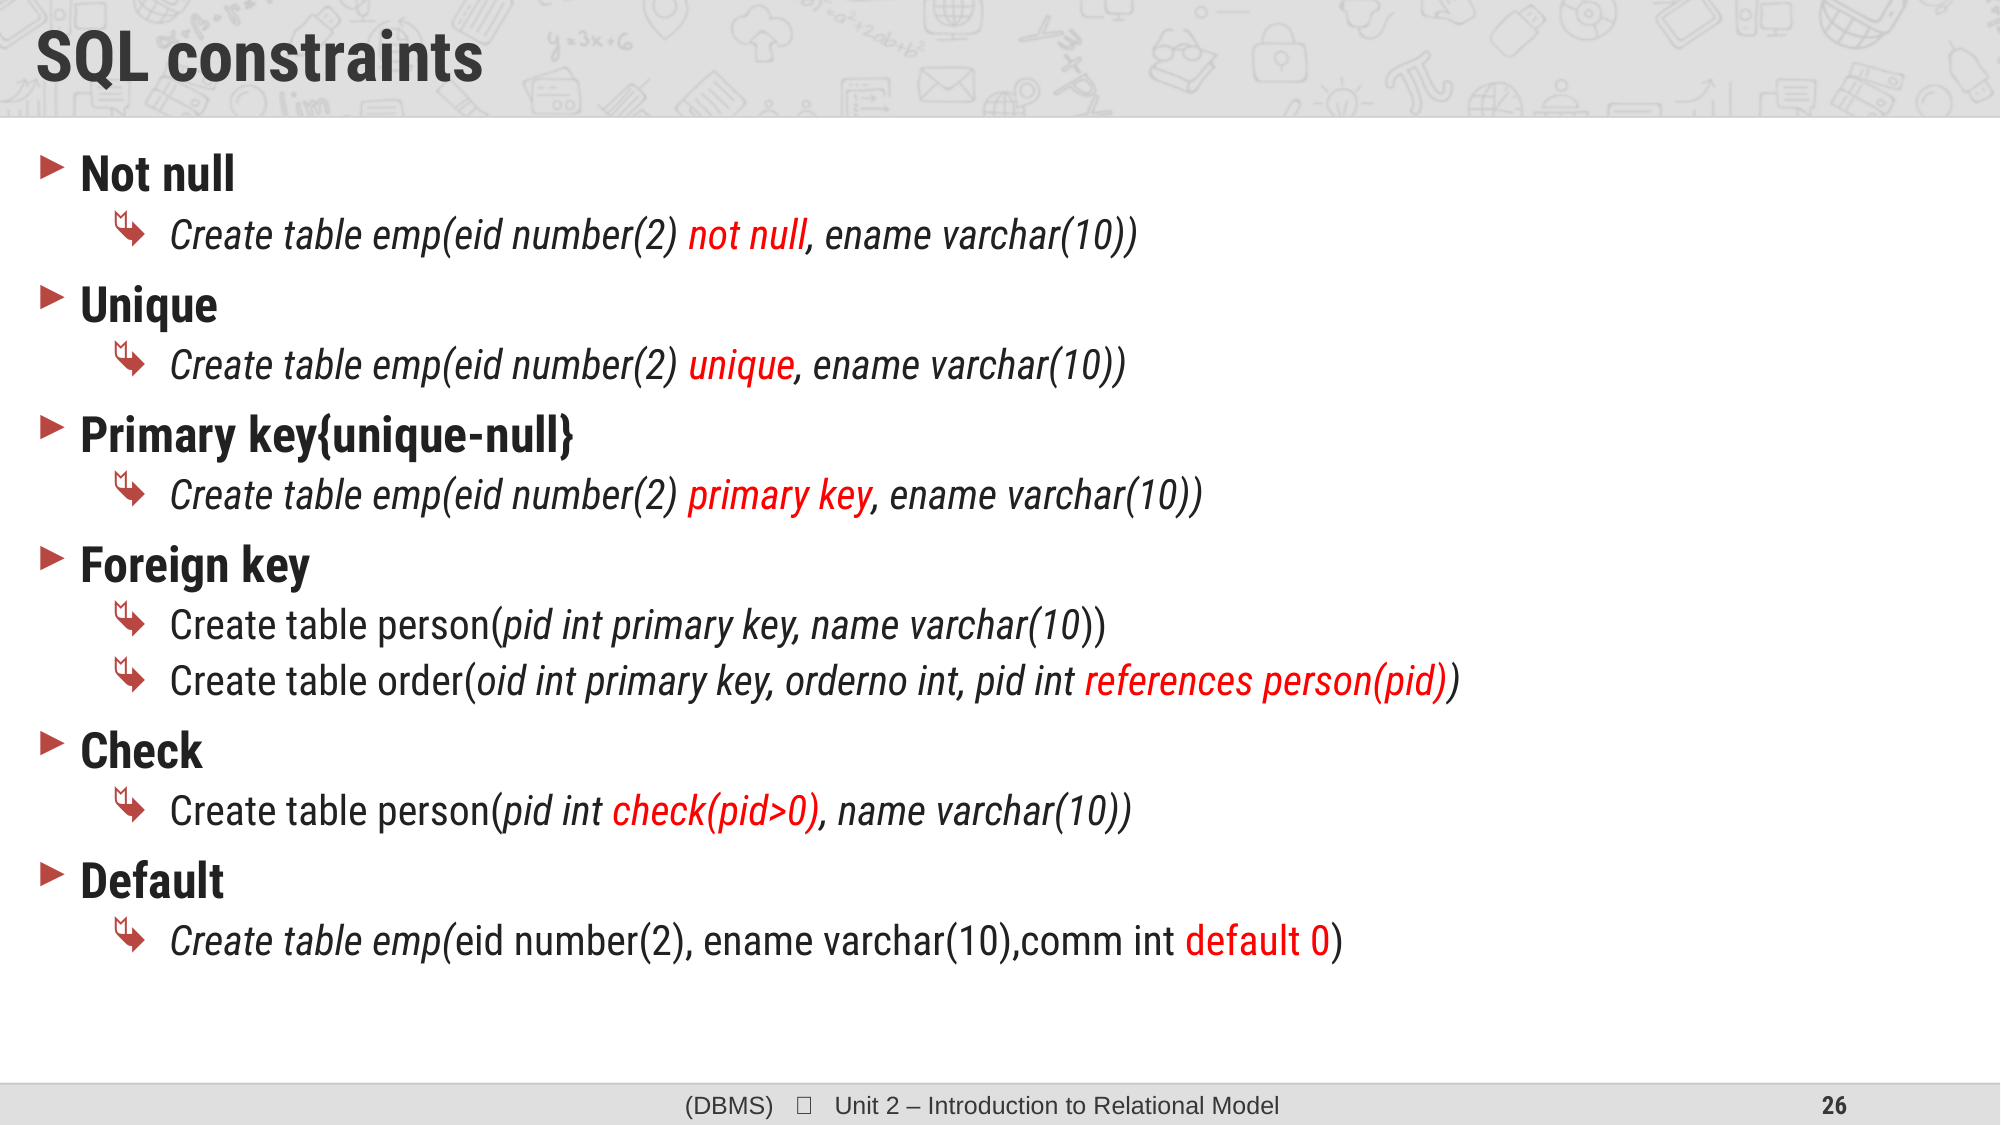

# SQL constraints
Not null
Create table emp(eid number(2) not null, ename varchar(10))
Unique
Create table emp(eid number(2) unique, ename varchar(10))
Primary key{unique-null}
Create table emp(eid number(2) primary key, ename varchar(10))
Foreign key
Create table person(pid int primary key, name varchar(10))
Create table order(oid int primary key, orderno int, pid int references person(pid))
Check
Create table person(pid int check(pid>0), name varchar(10))
Default
Create table emp(eid number(2), ename varchar(10),comm int default 0)